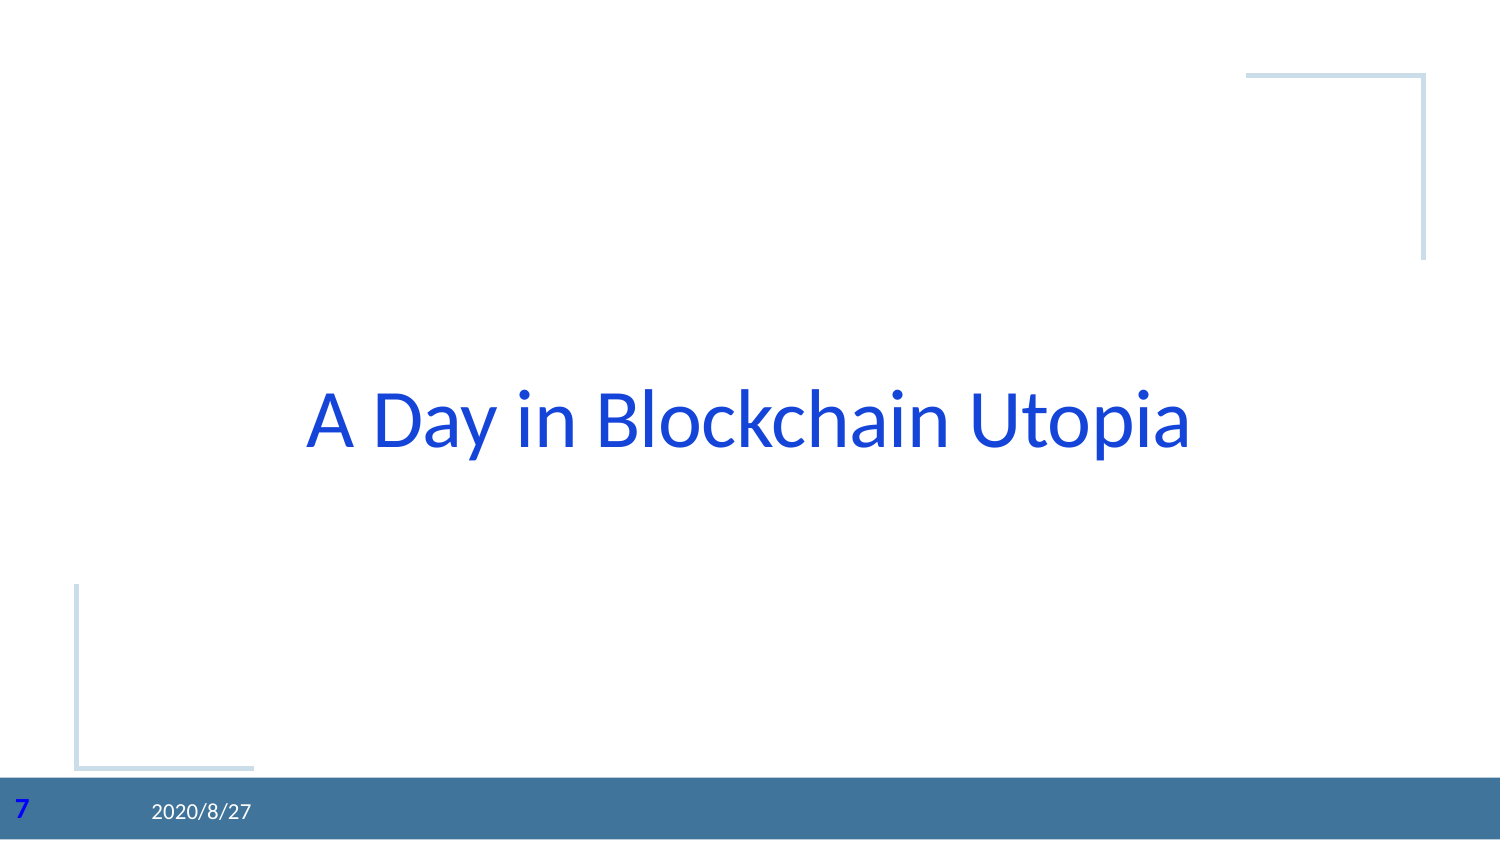

# A Day in Blockchain Utopia
2020/8/27